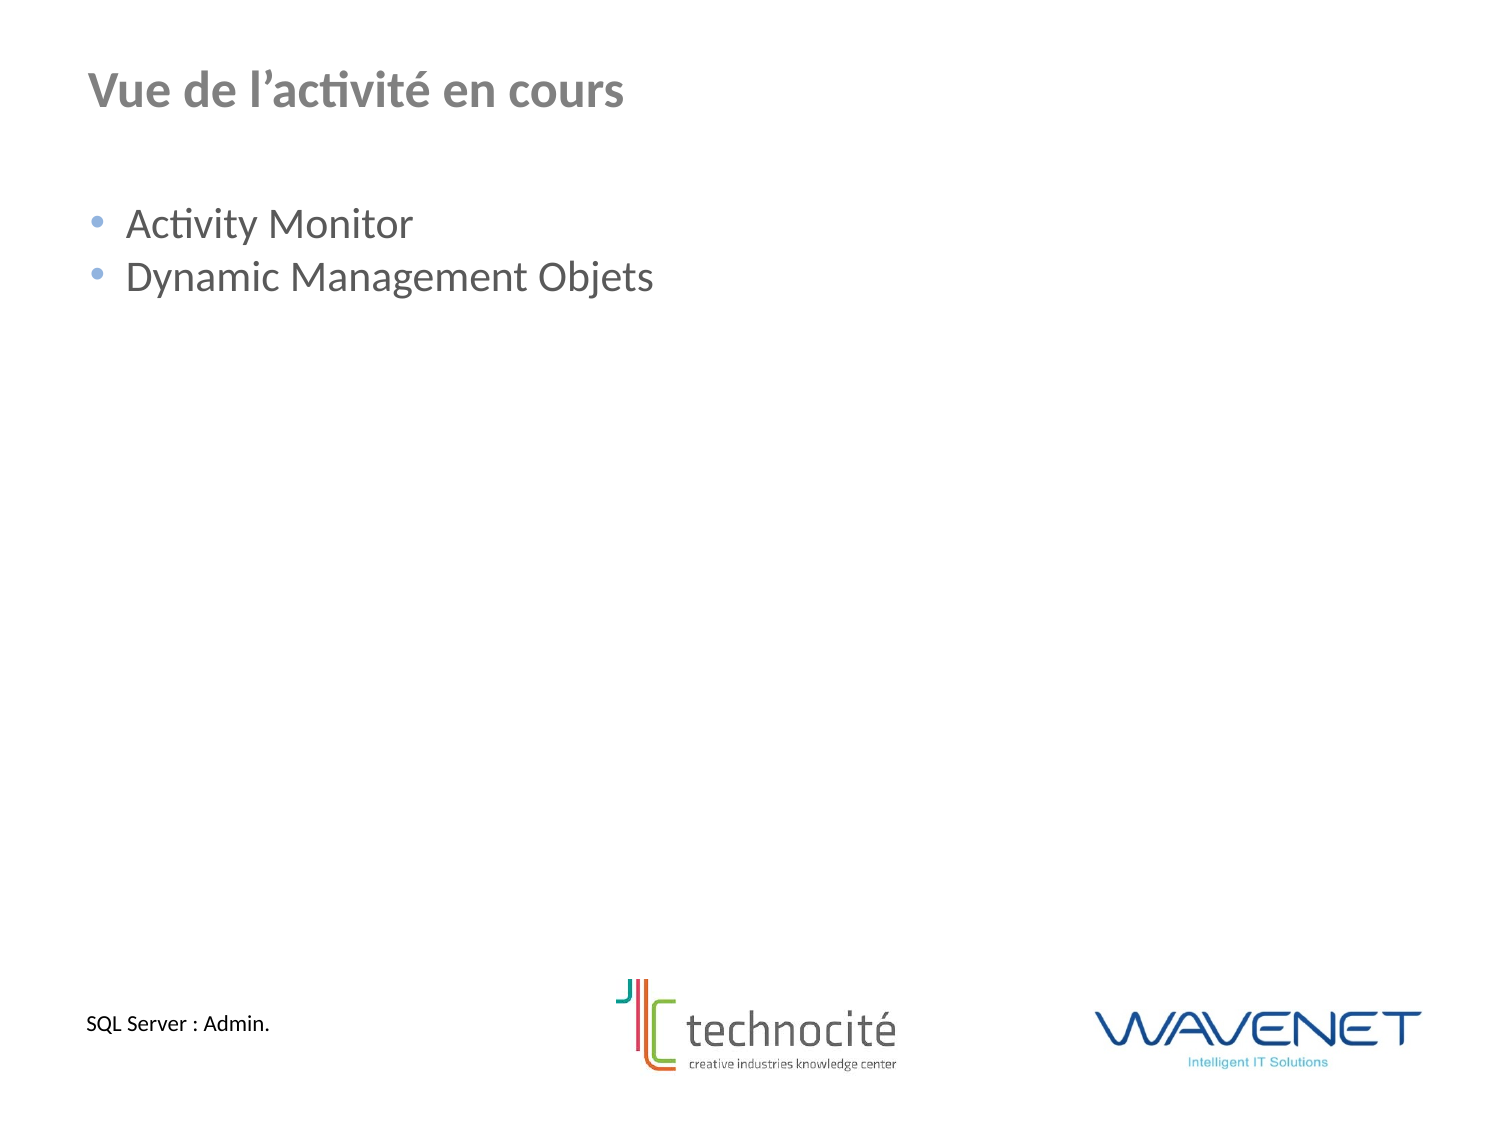

Vue de l’activité en cours
Activity Monitor
Dynamic Management Objets

SQL Server : Admin.